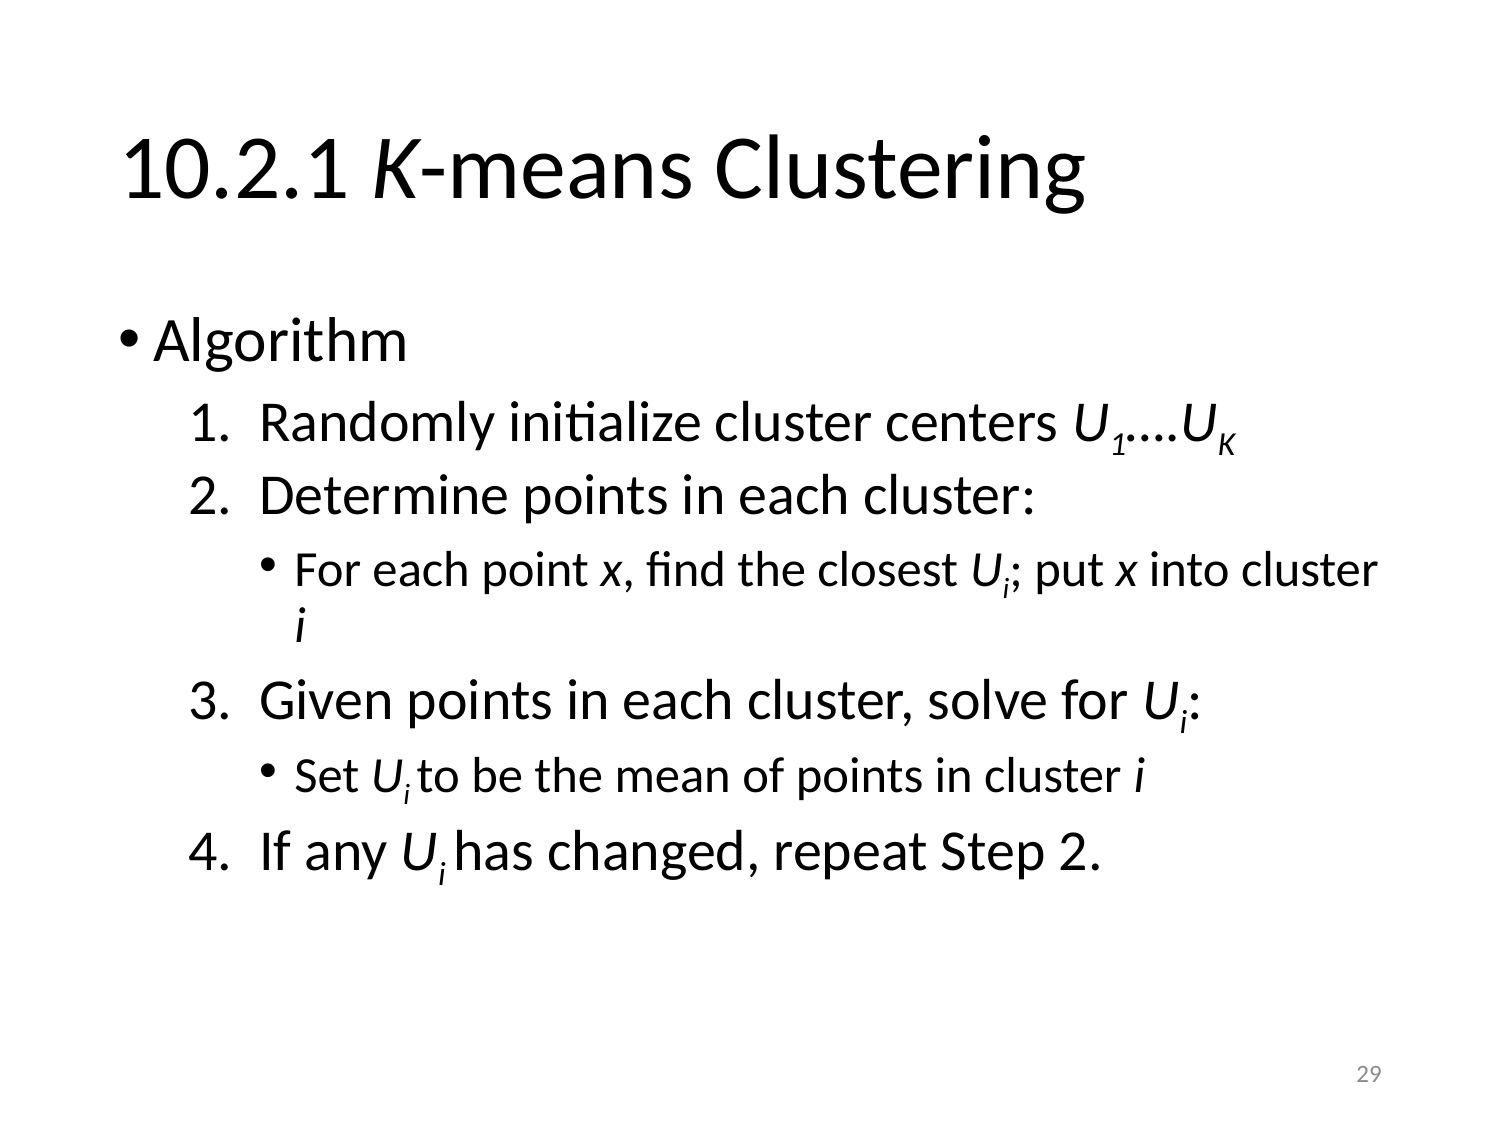

# 10.2.1 K-means Clustering
Algorithm
Randomly initialize cluster centers U1….UK
Determine points in each cluster:
For each point x, find the closest Ui; put x into cluster i
Given points in each cluster, solve for Ui:
Set Ui to be the mean of points in cluster i
If any Ui has changed, repeat Step 2.

29